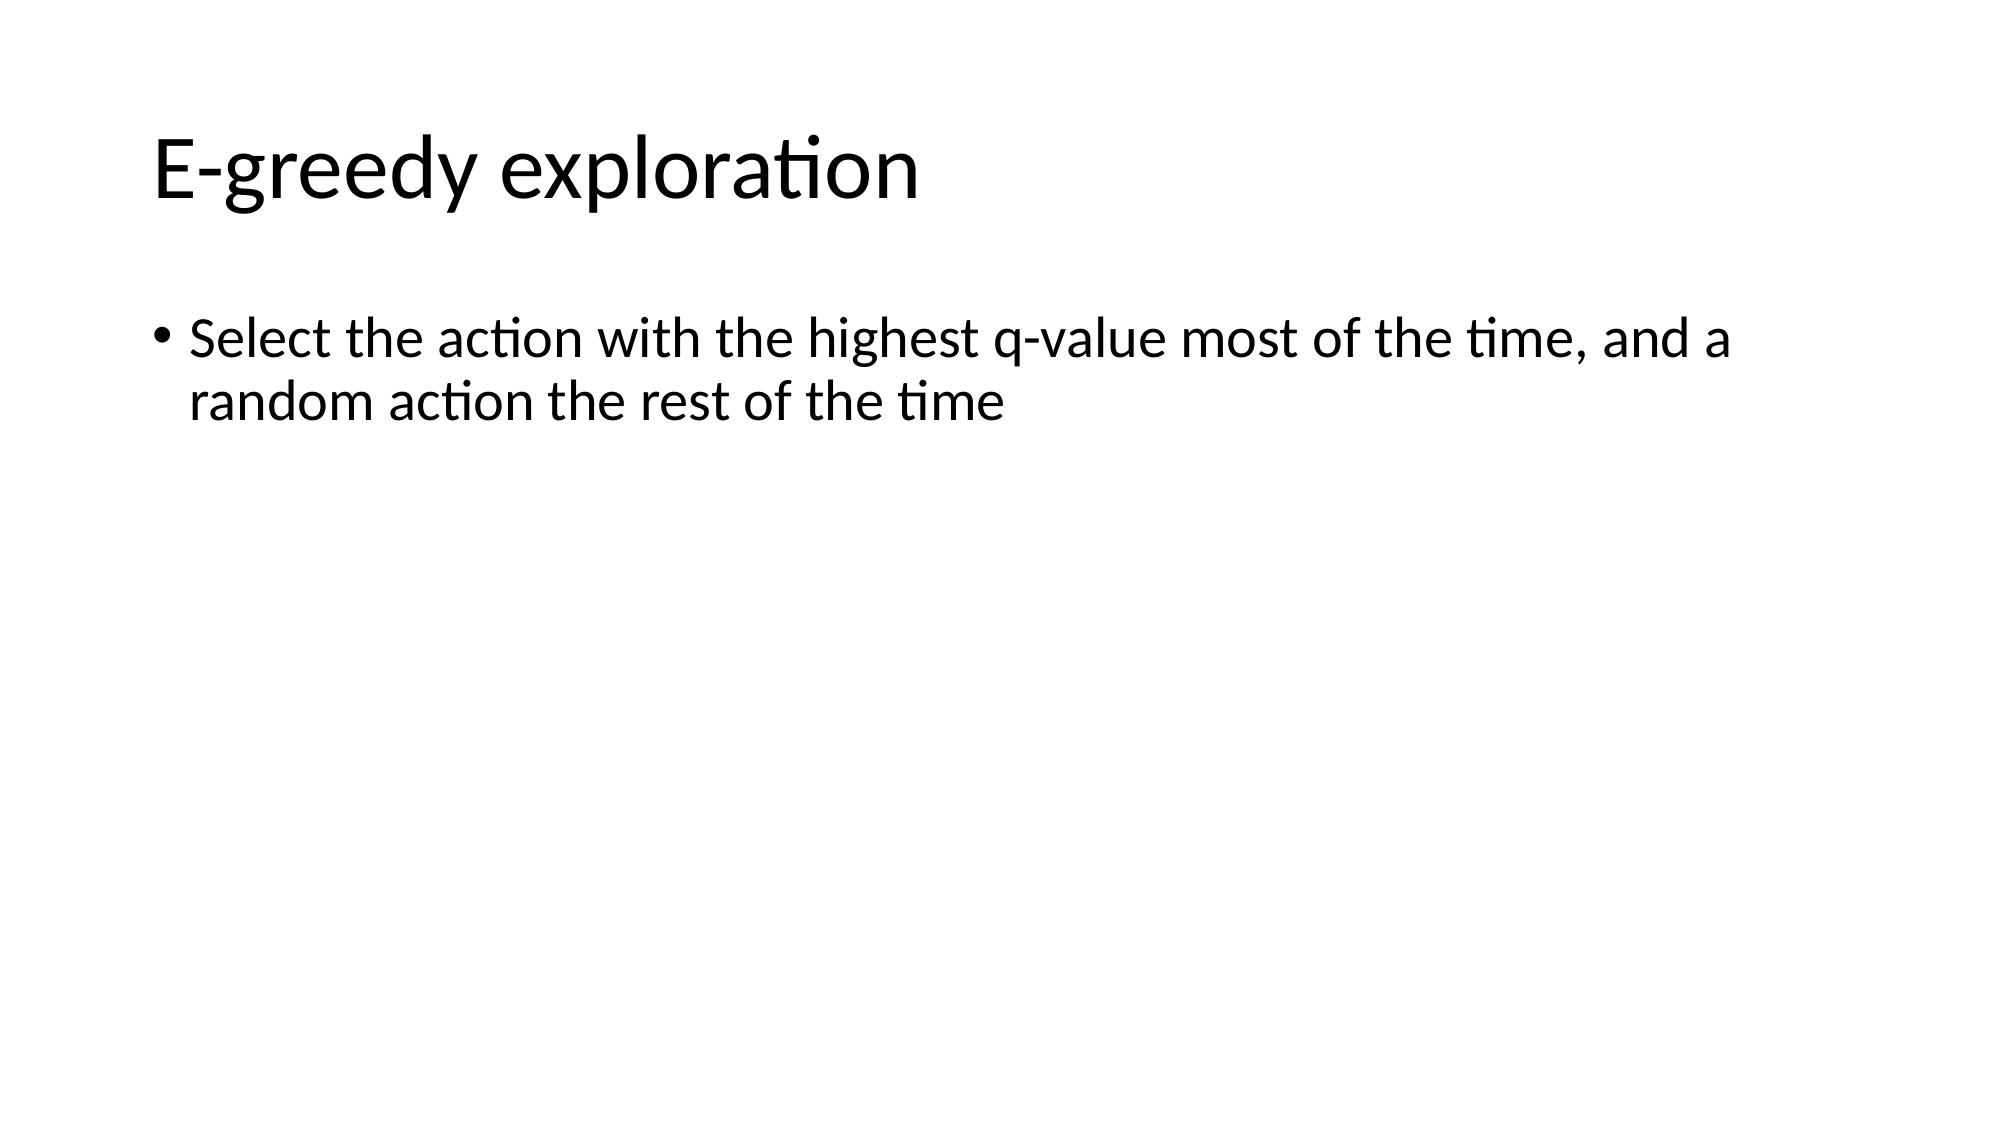

# E-greedy exploration
Select the action with the highest q-value most of the time, and a random action the rest of the time